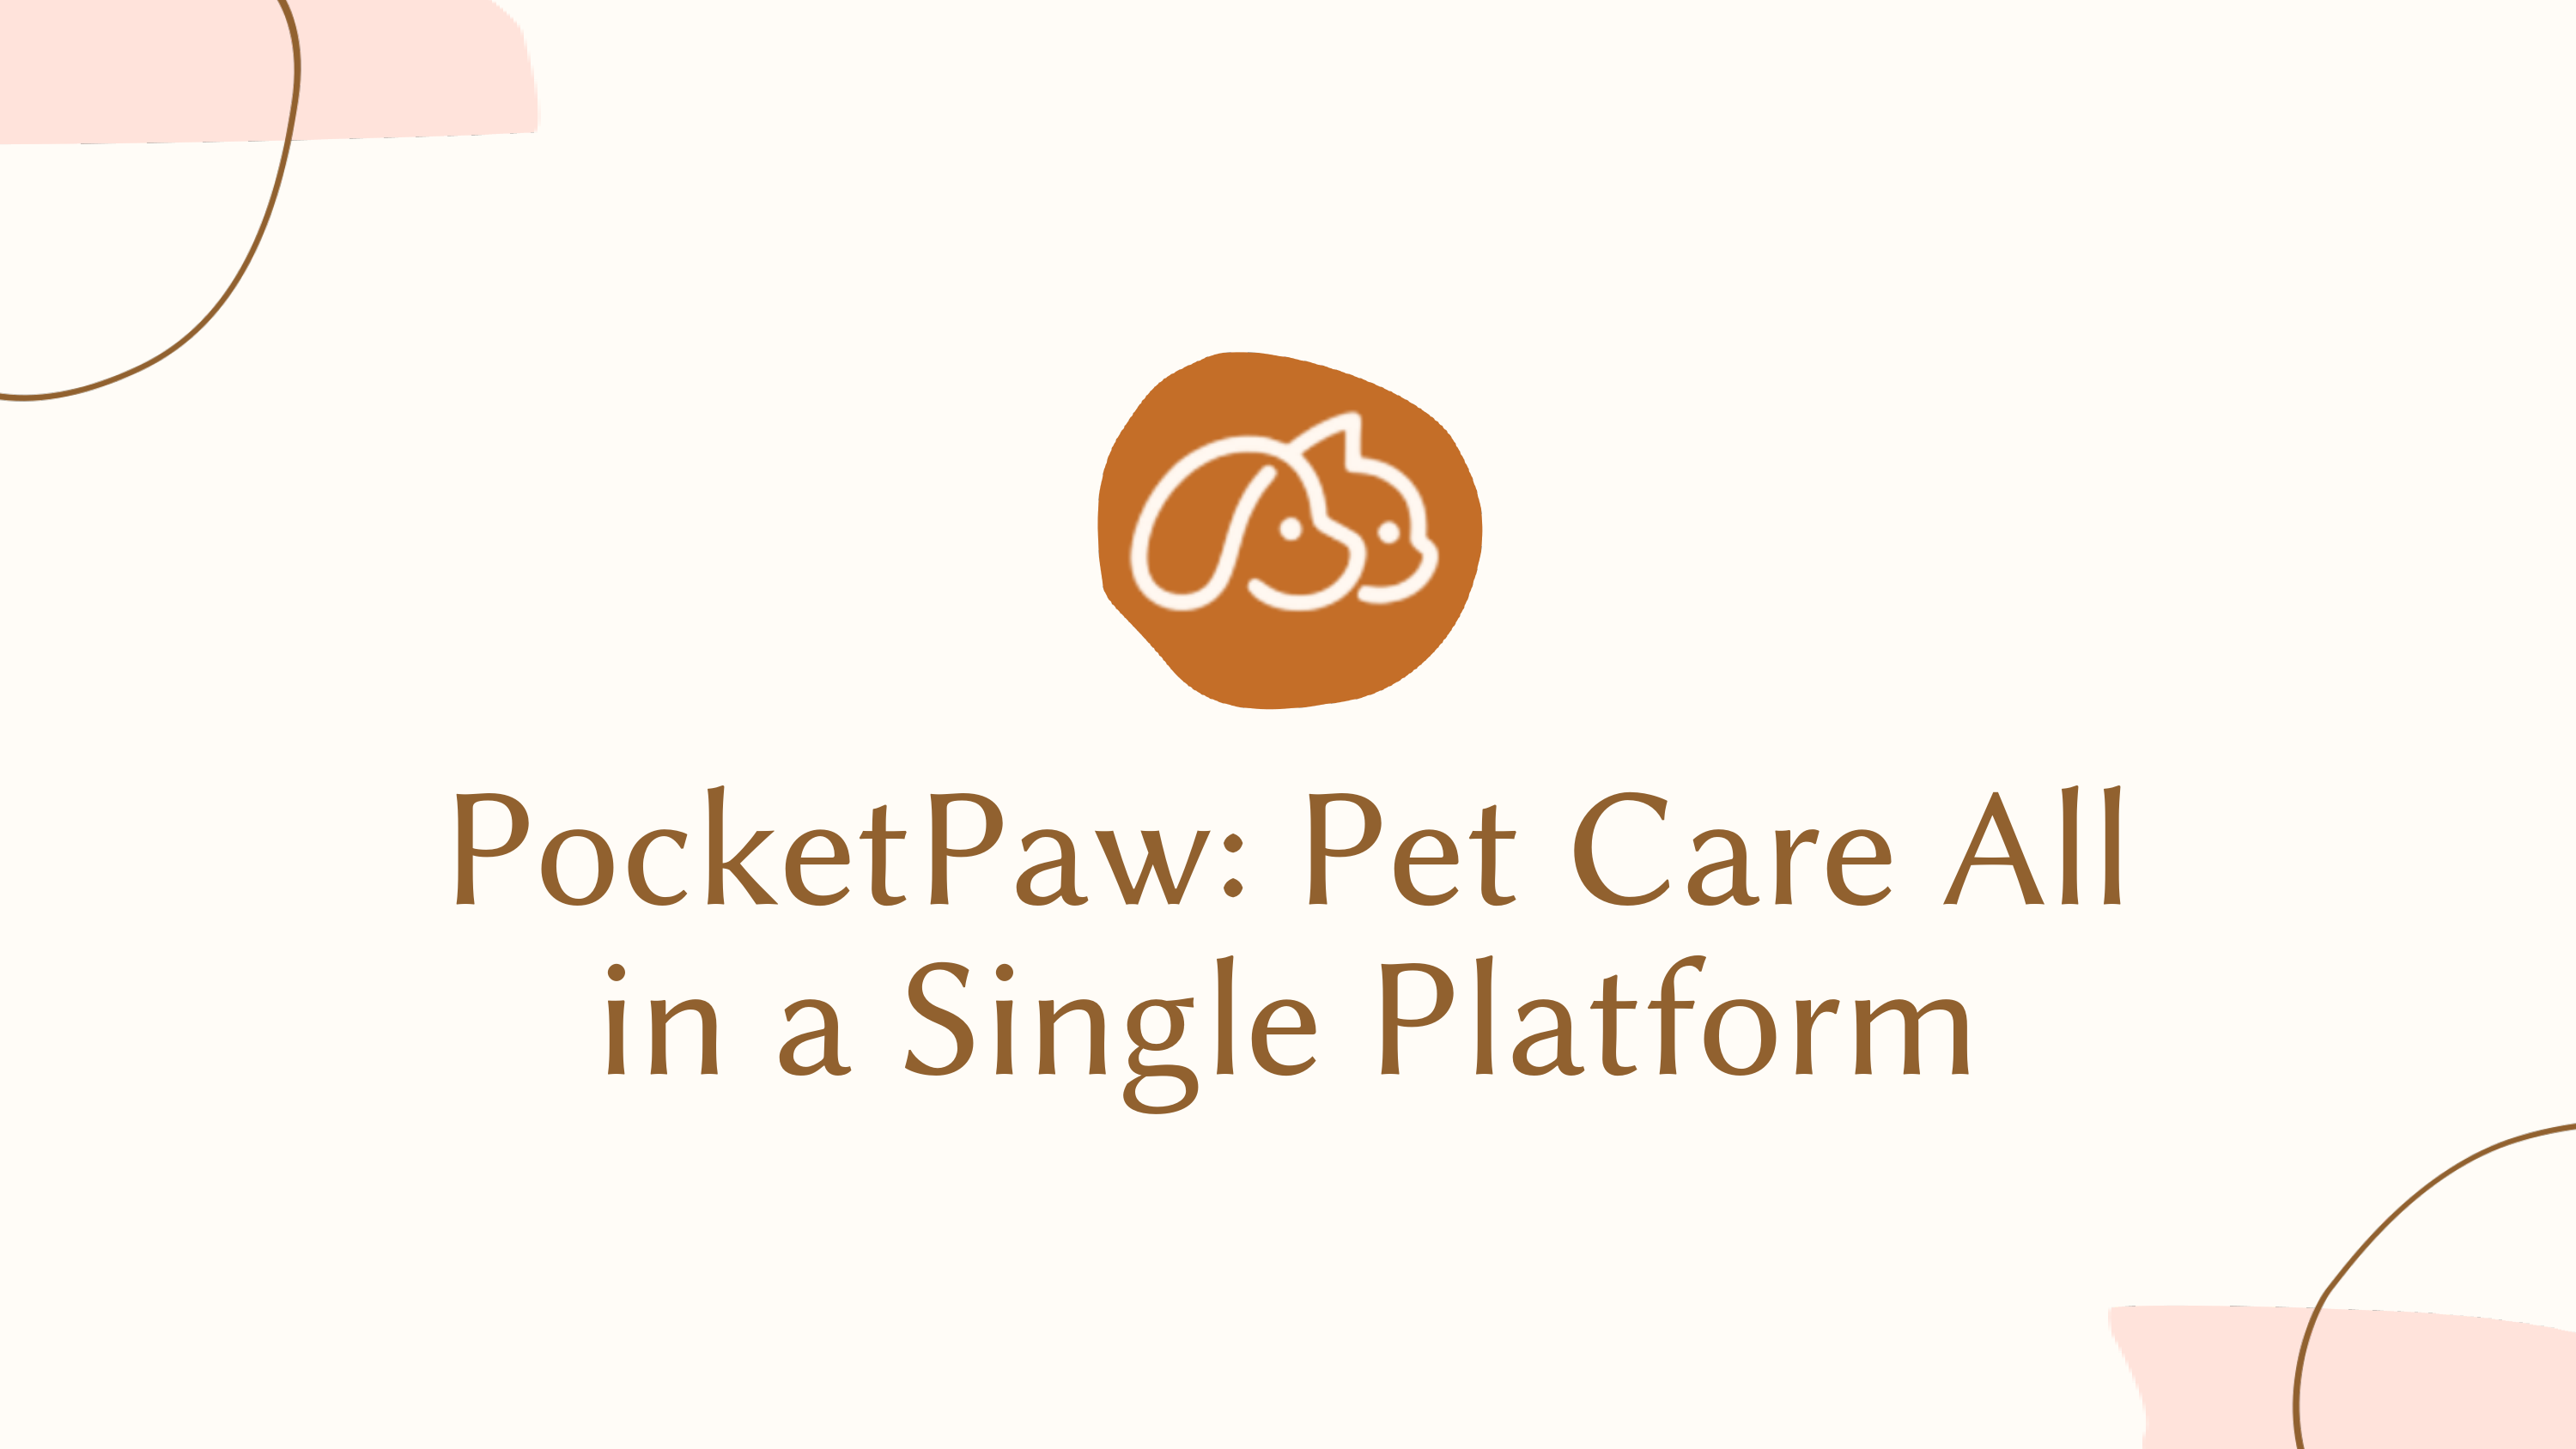

PocketPaw: Pet Care All in a Single Platform